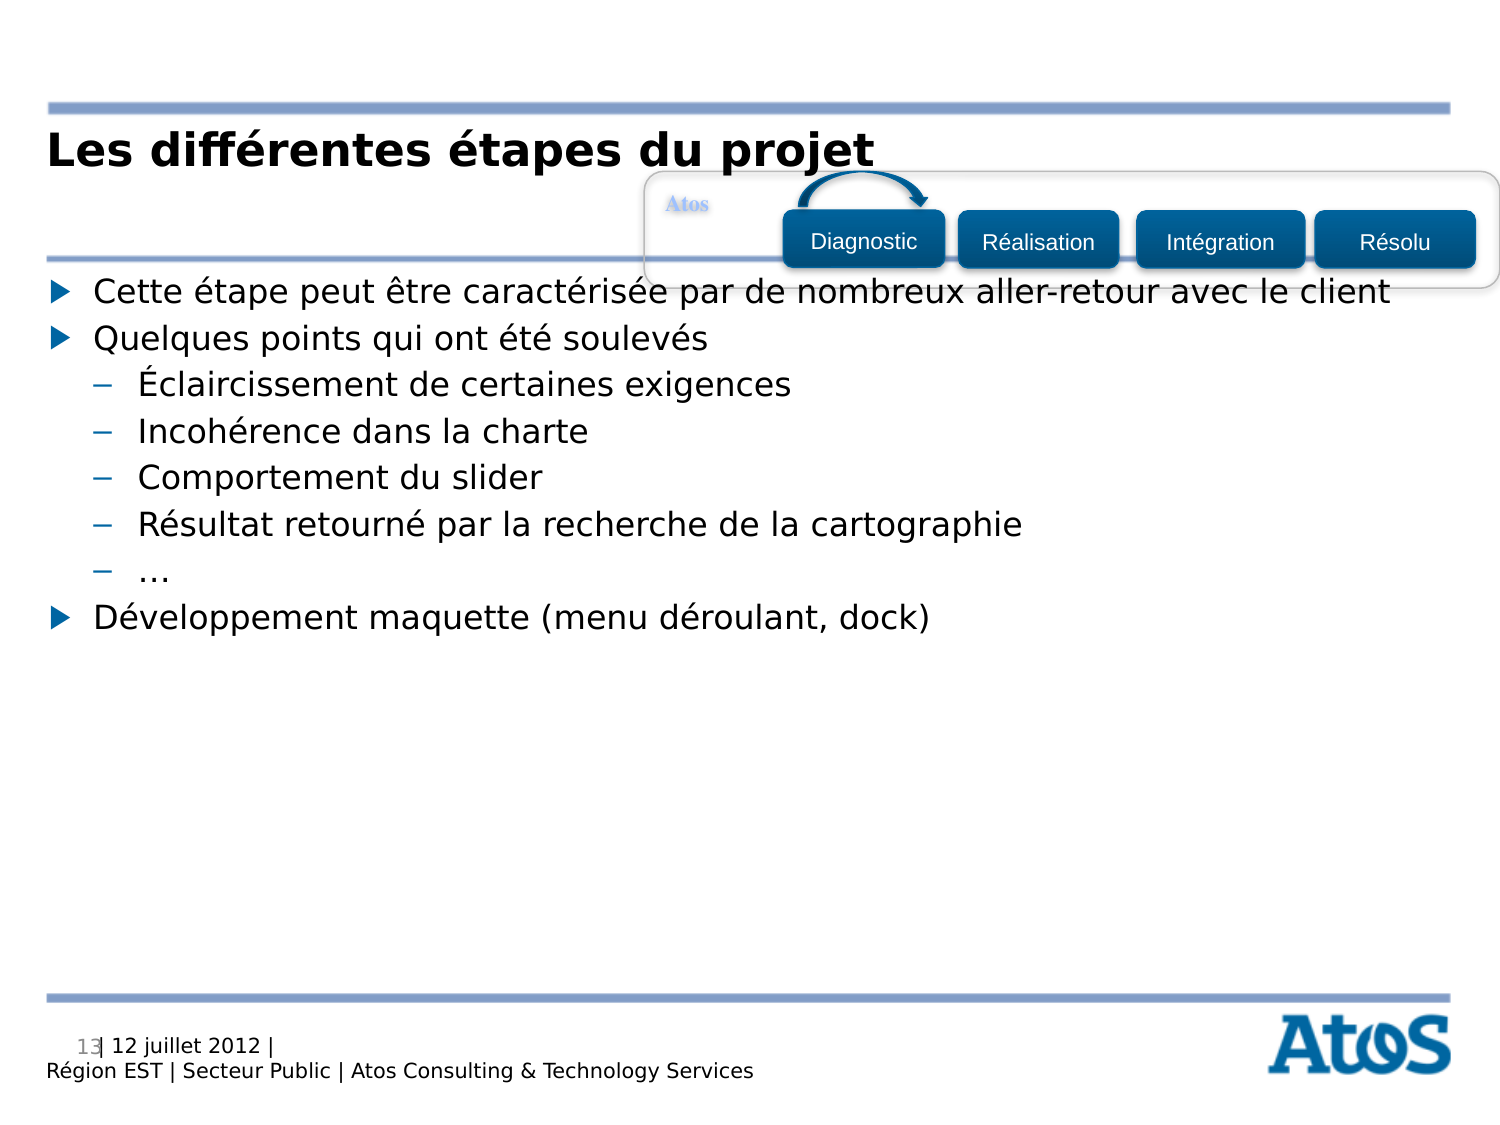

# Les différentes étapes du projet
Cette étape peut être caractérisée par de nombreux aller-retour avec le client
Quelques points qui ont été soulevés
Éclaircissement de certaines exigences
Incohérence dans la charte
Comportement du slider
Résultat retourné par la recherche de la cartographie
…
Développement maquette (menu déroulant, dock)